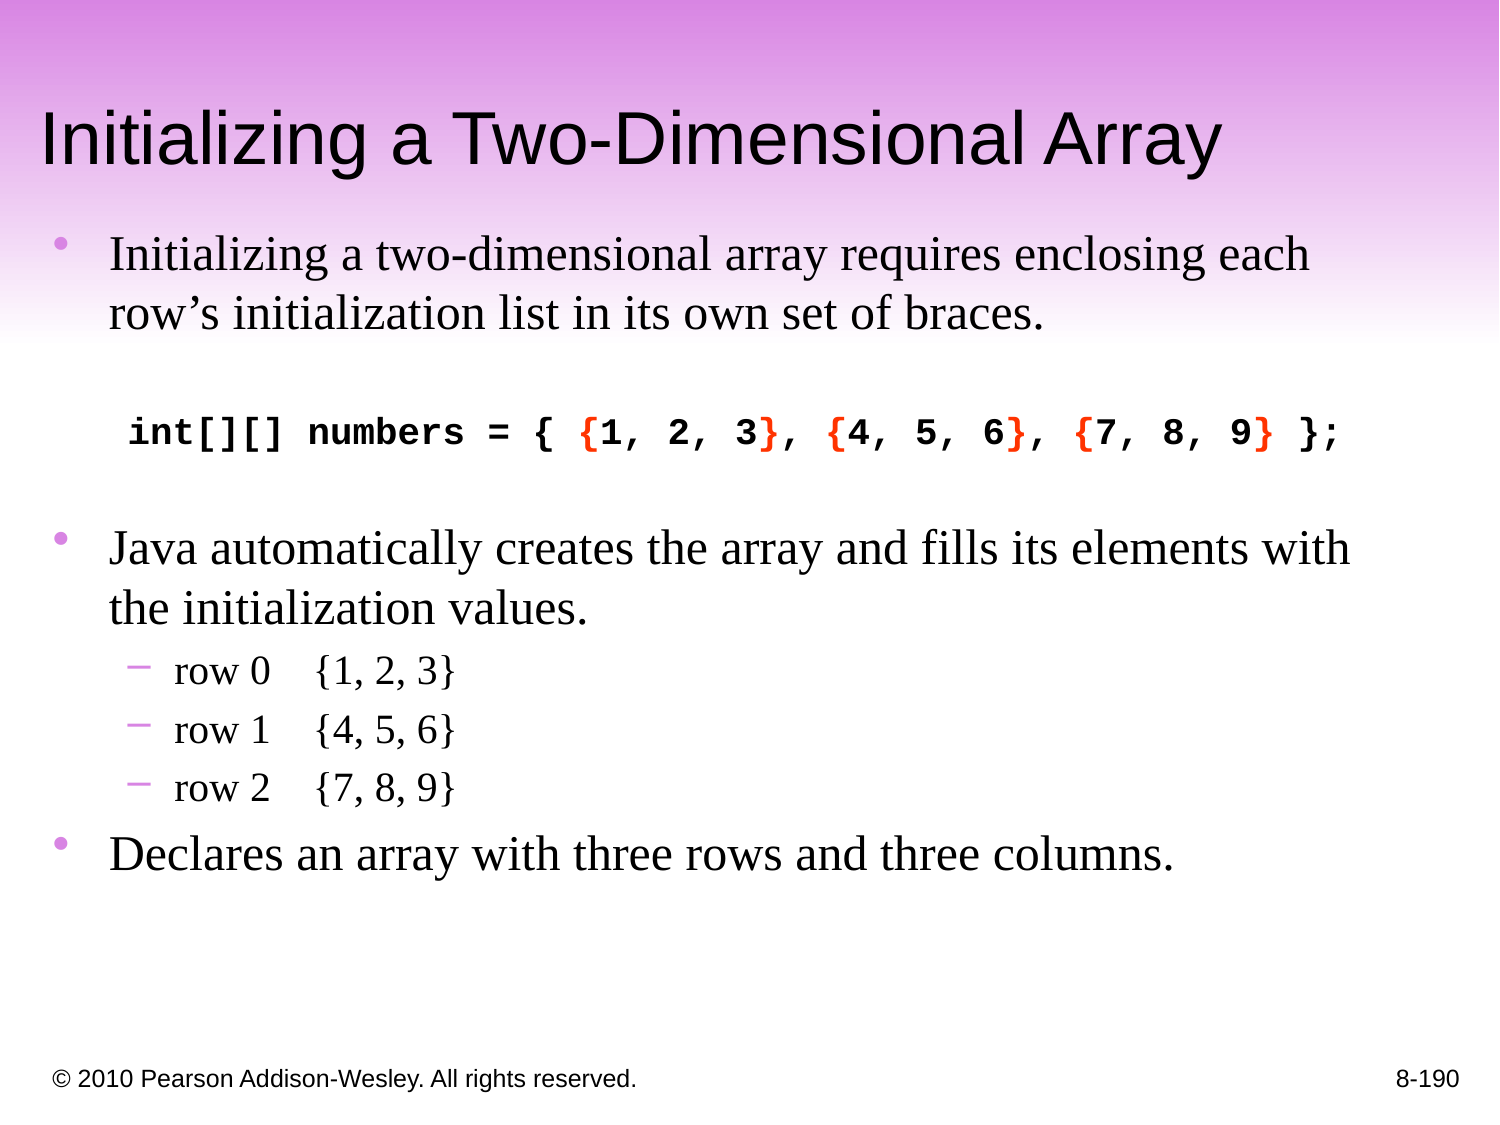

Initializing a Two-Dimensional Array
Initializing a two-dimensional array requires enclosing each row’s initialization list in its own set of braces.
int[][] numbers = { {1, 2, 3}, {4, 5, 6}, {7, 8, 9} };

Java automatically creates the array and fills its elements with the initialization values.
row 0    {1, 2, 3}
row 1    {4, 5, 6}
row 2    {7, 8, 9}
Declares an array with three rows and three columns.
8-190